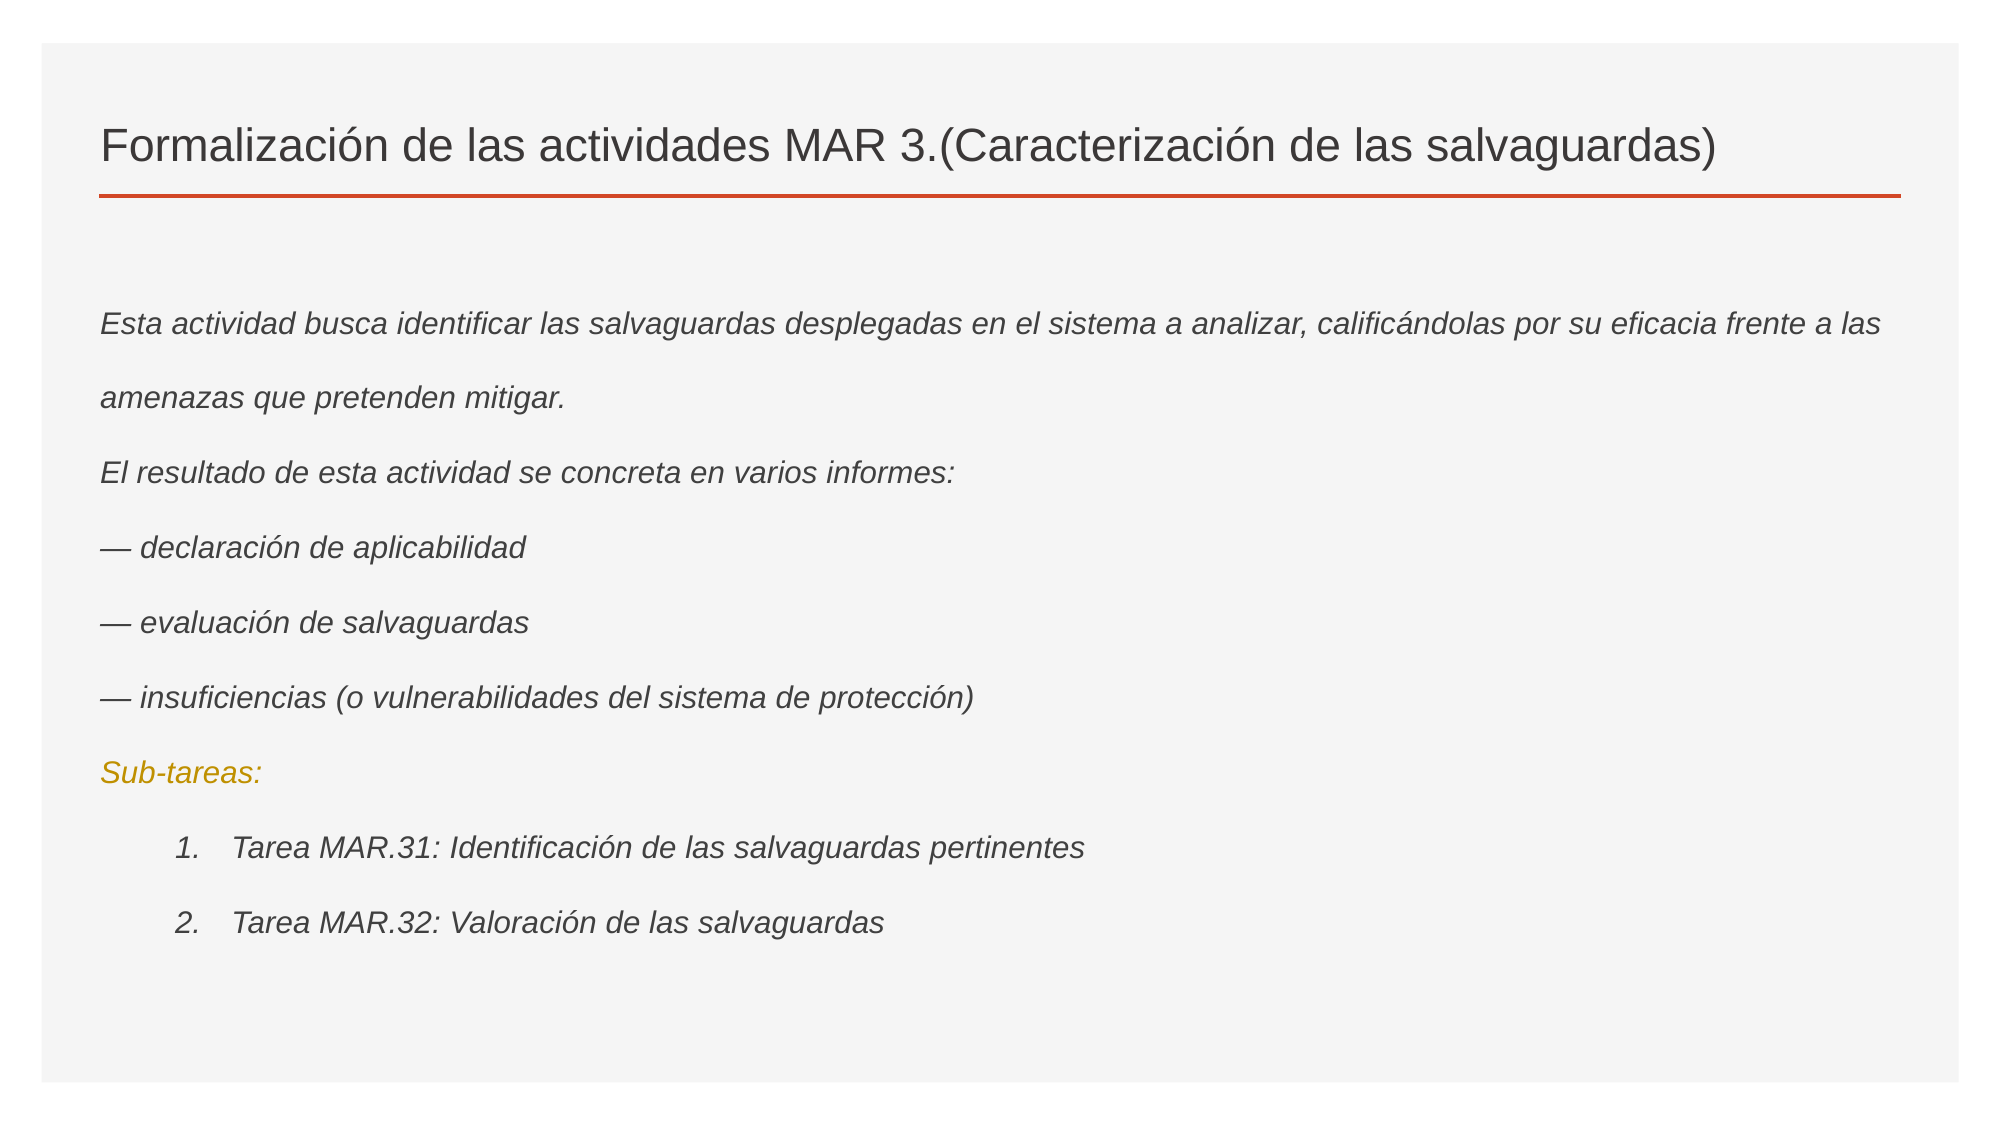

# Formalización de las actividades MAR 3.(Caracterización de las salvaguardas)
Esta actividad busca identificar las salvaguardas desplegadas en el sistema a analizar, calificándolas por su eficacia frente a las amenazas que pretenden mitigar.
El resultado de esta actividad se concreta en varios informes:
— declaración de aplicabilidad
— evaluación de salvaguardas
— insuficiencias (o vulnerabilidades del sistema de protección)
Sub-tareas:
Tarea MAR.31: Identificación de las salvaguardas pertinentes
Tarea MAR.32: Valoración de las salvaguardas